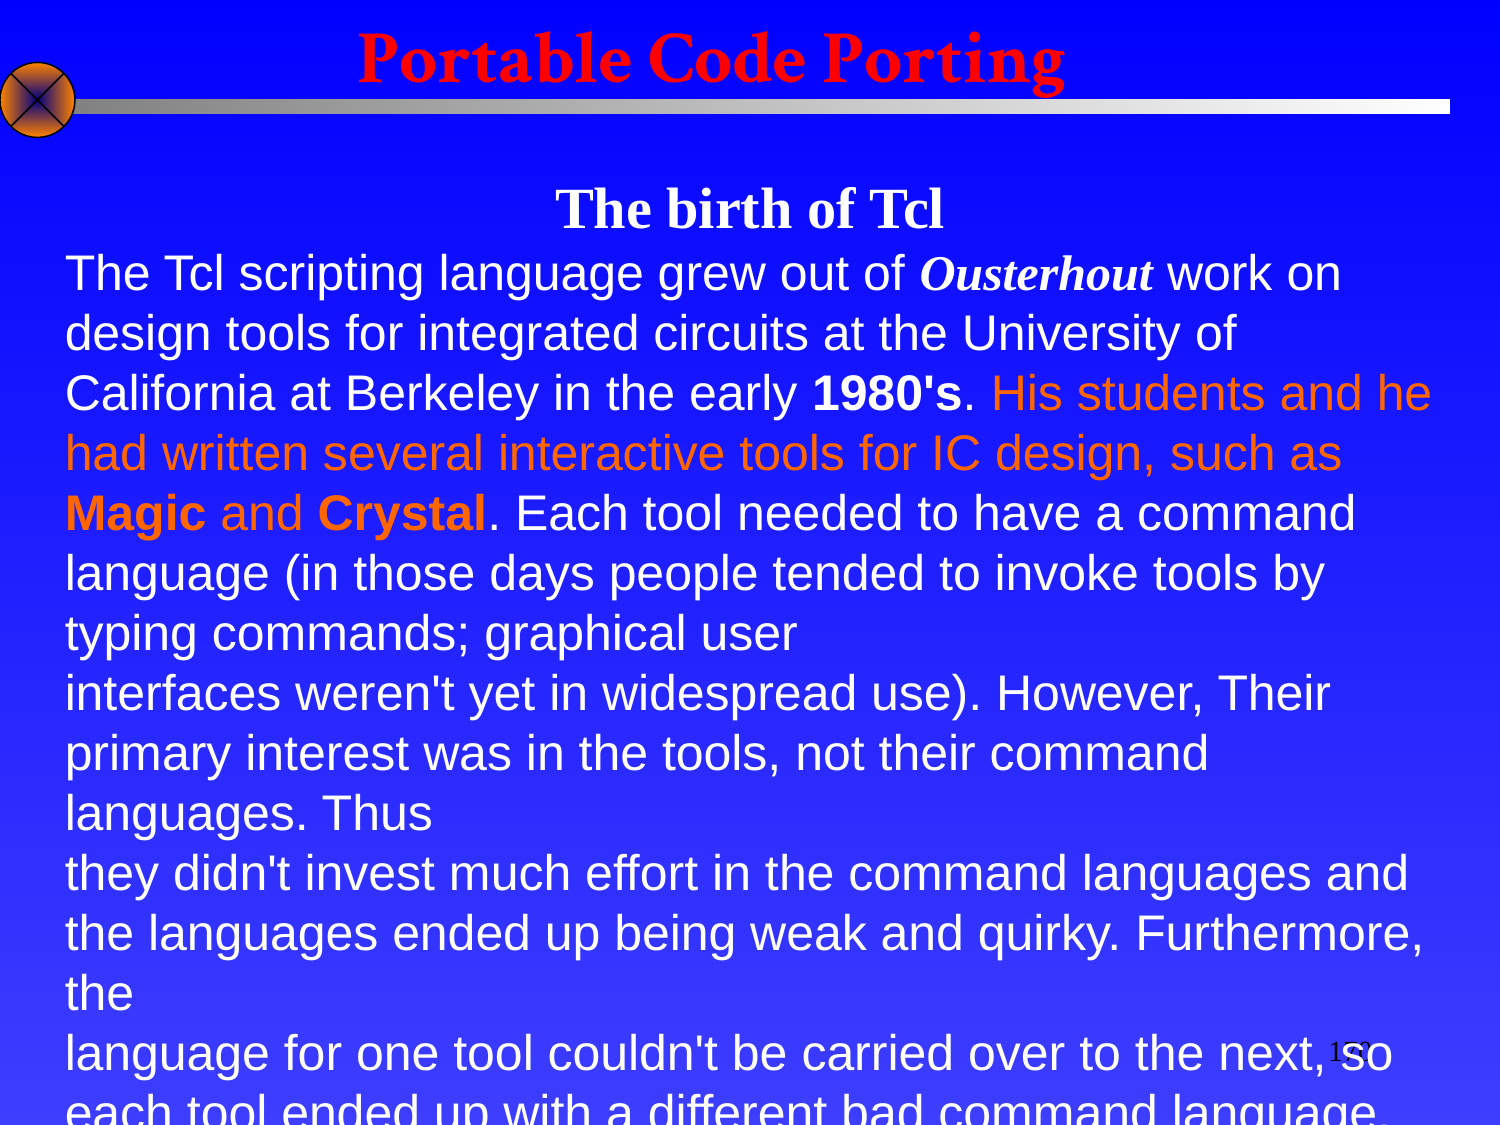

Portable Code Porting

The birth of Tcl
The Tcl scripting language grew out of Ousterhout work on design tools for integrated circuits at the University of California at Berkeley in the early 1980's. His students and he had written several interactive tools for IC design, such as Magic and Crystal. Each tool needed to have a command language (in those days people tended to invoke tools by typing commands; graphical user
interfaces weren't yet in widespread use). However, Their primary interest was in the tools, not their command languages. Thus
they didn't invest much effort in the command languages and the languages ended up being weak and quirky. Furthermore, the
language for one tool couldn't be carried over to the next, so each tool ended up with a different bad command language. After
a while this became rather embarrassing.
170